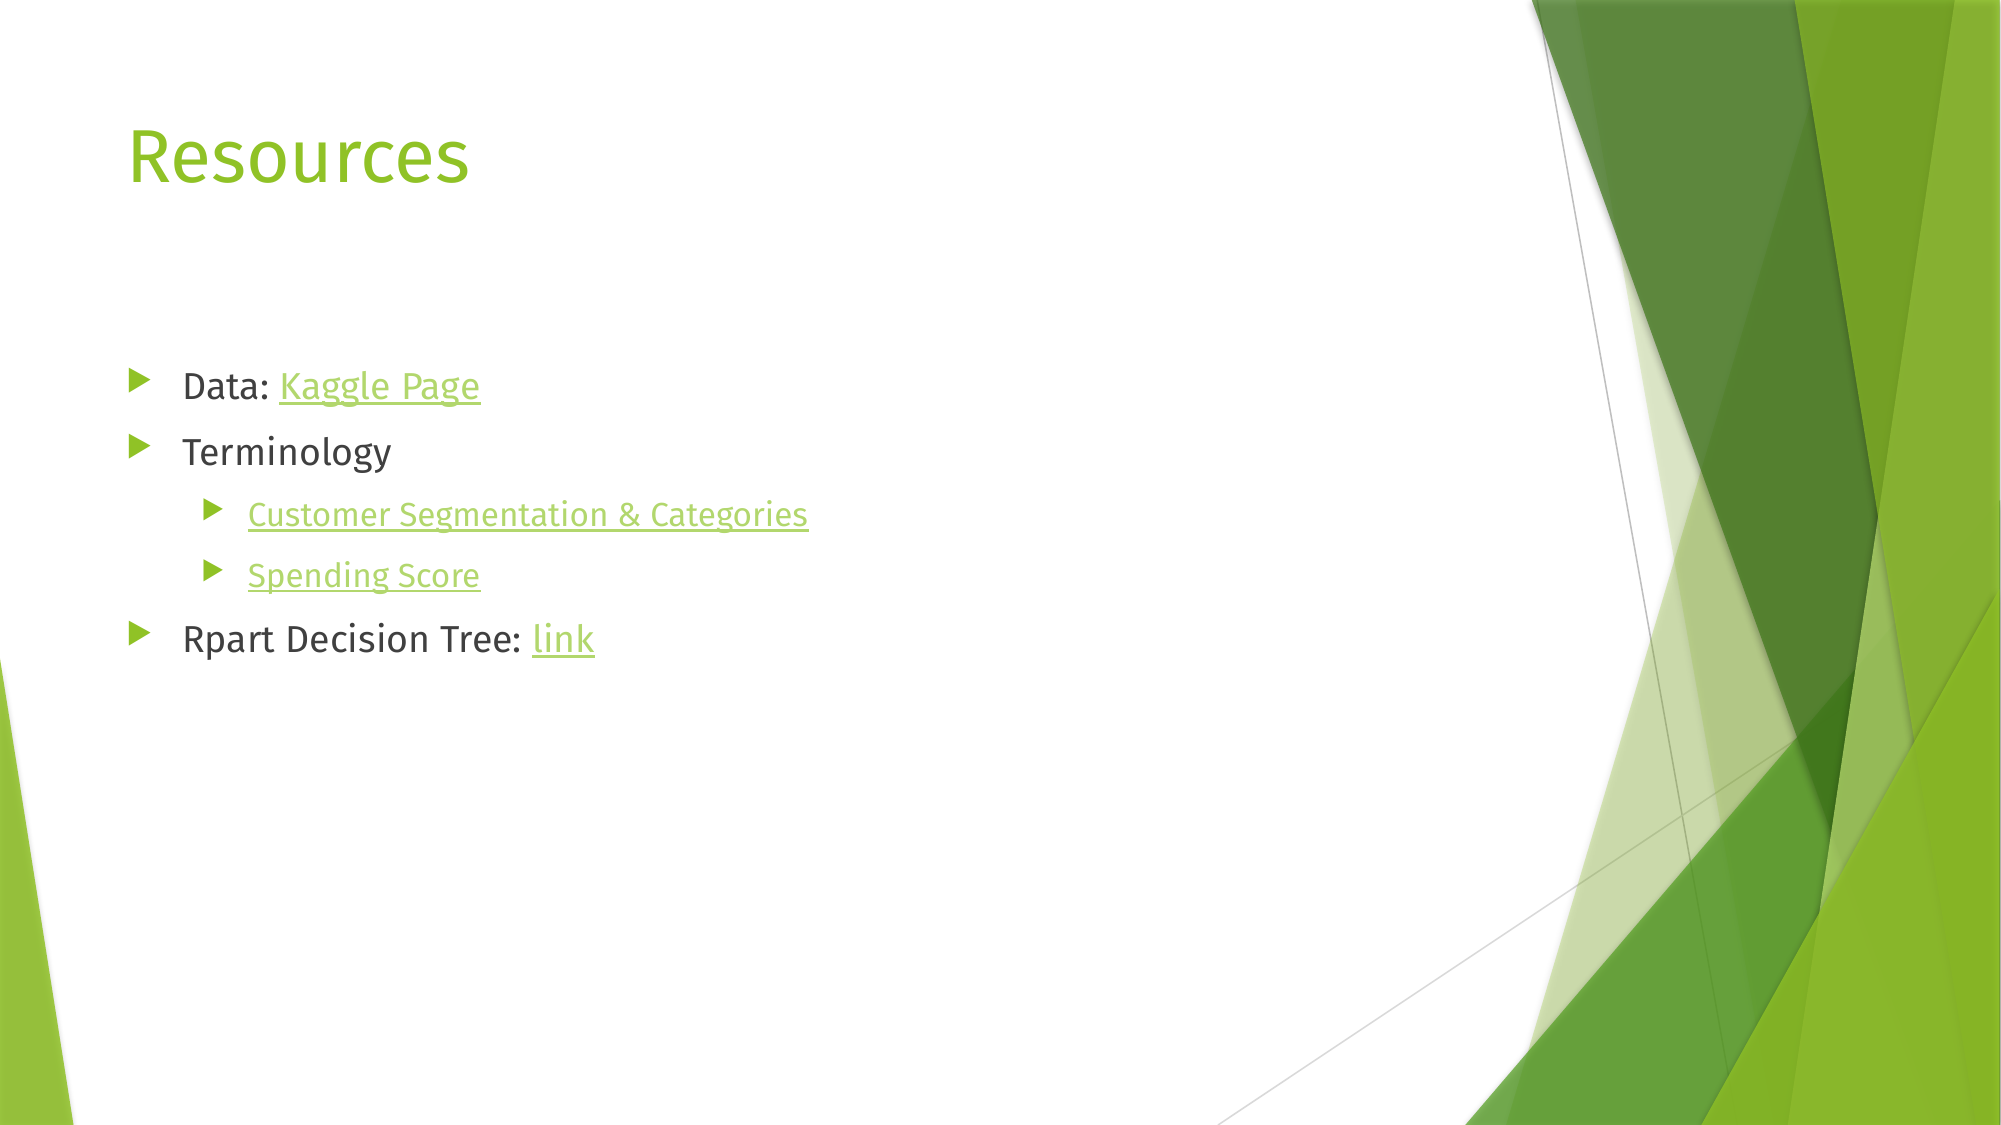

# Resources
Data: Kaggle Page
Terminology
Customer Segmentation & Categories
Spending Score
Rpart Decision Tree: link